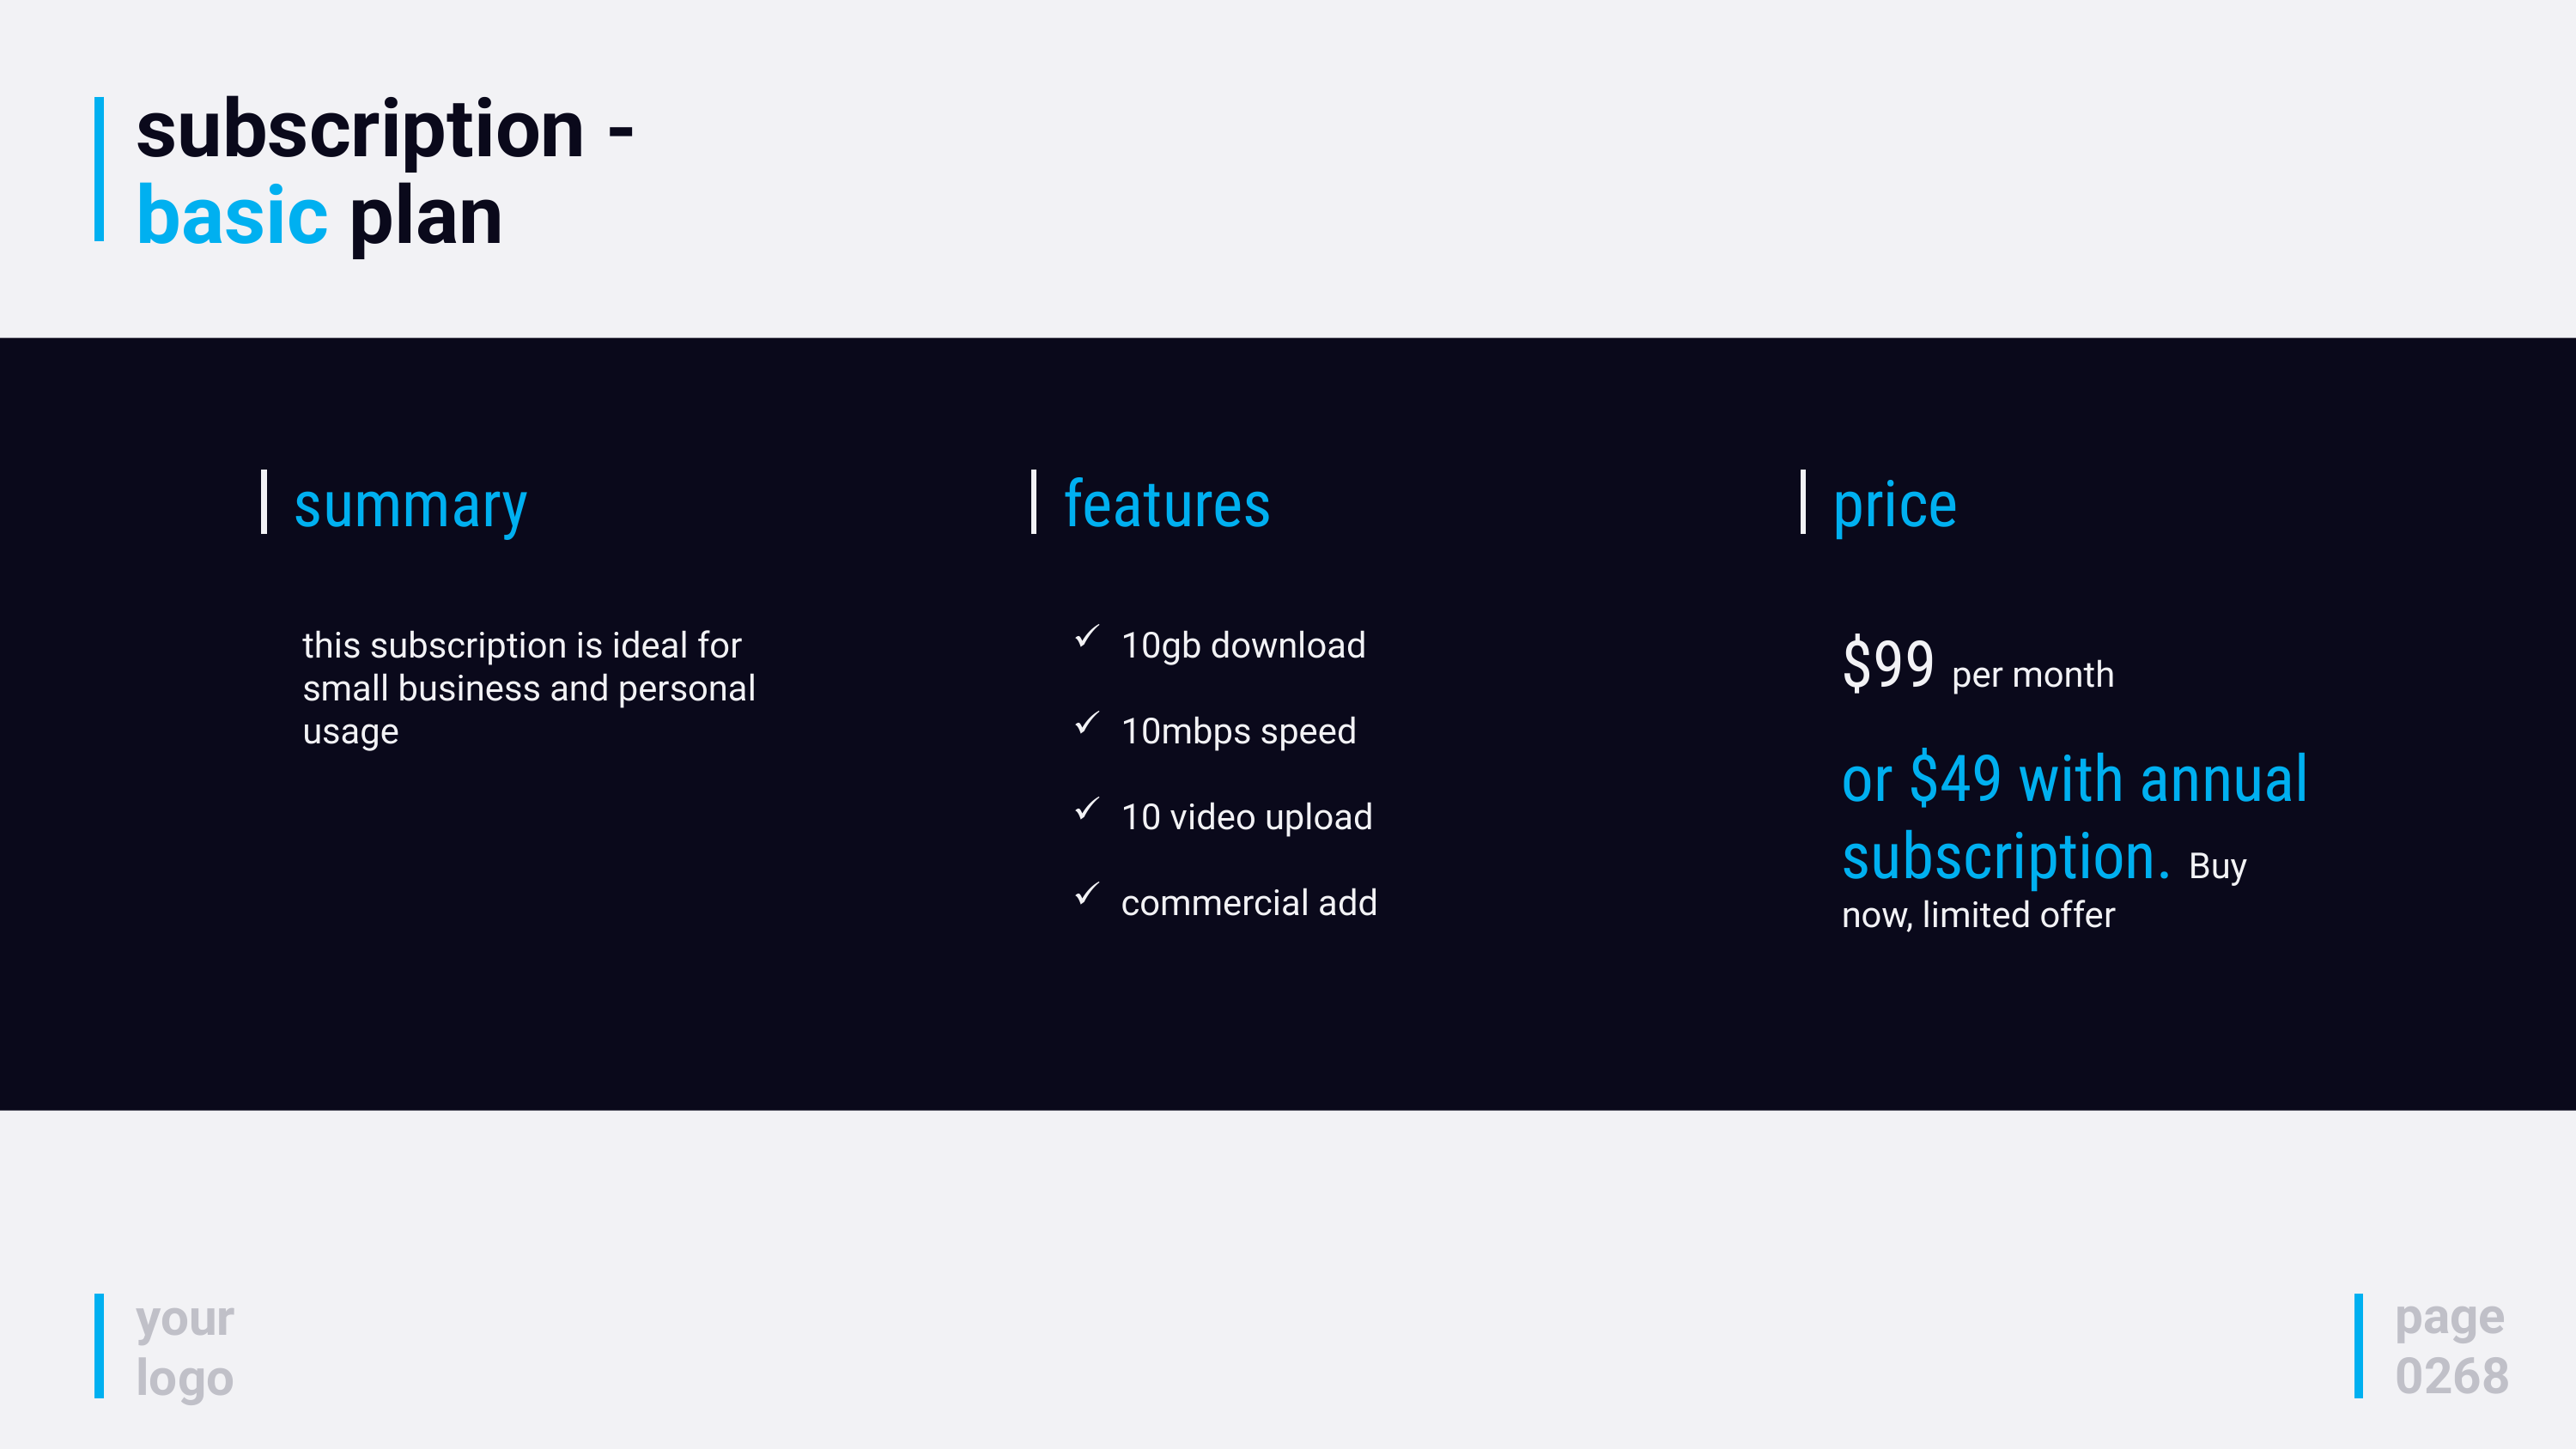

# subscription - basic plan

summary
this subscription is ideal for small business and personal usage

features
10gb download

10mbps speed

10 video upload

commercial add

price
$99 per month
or $49 with annual subscription. Buy now, limited offer
page
0268